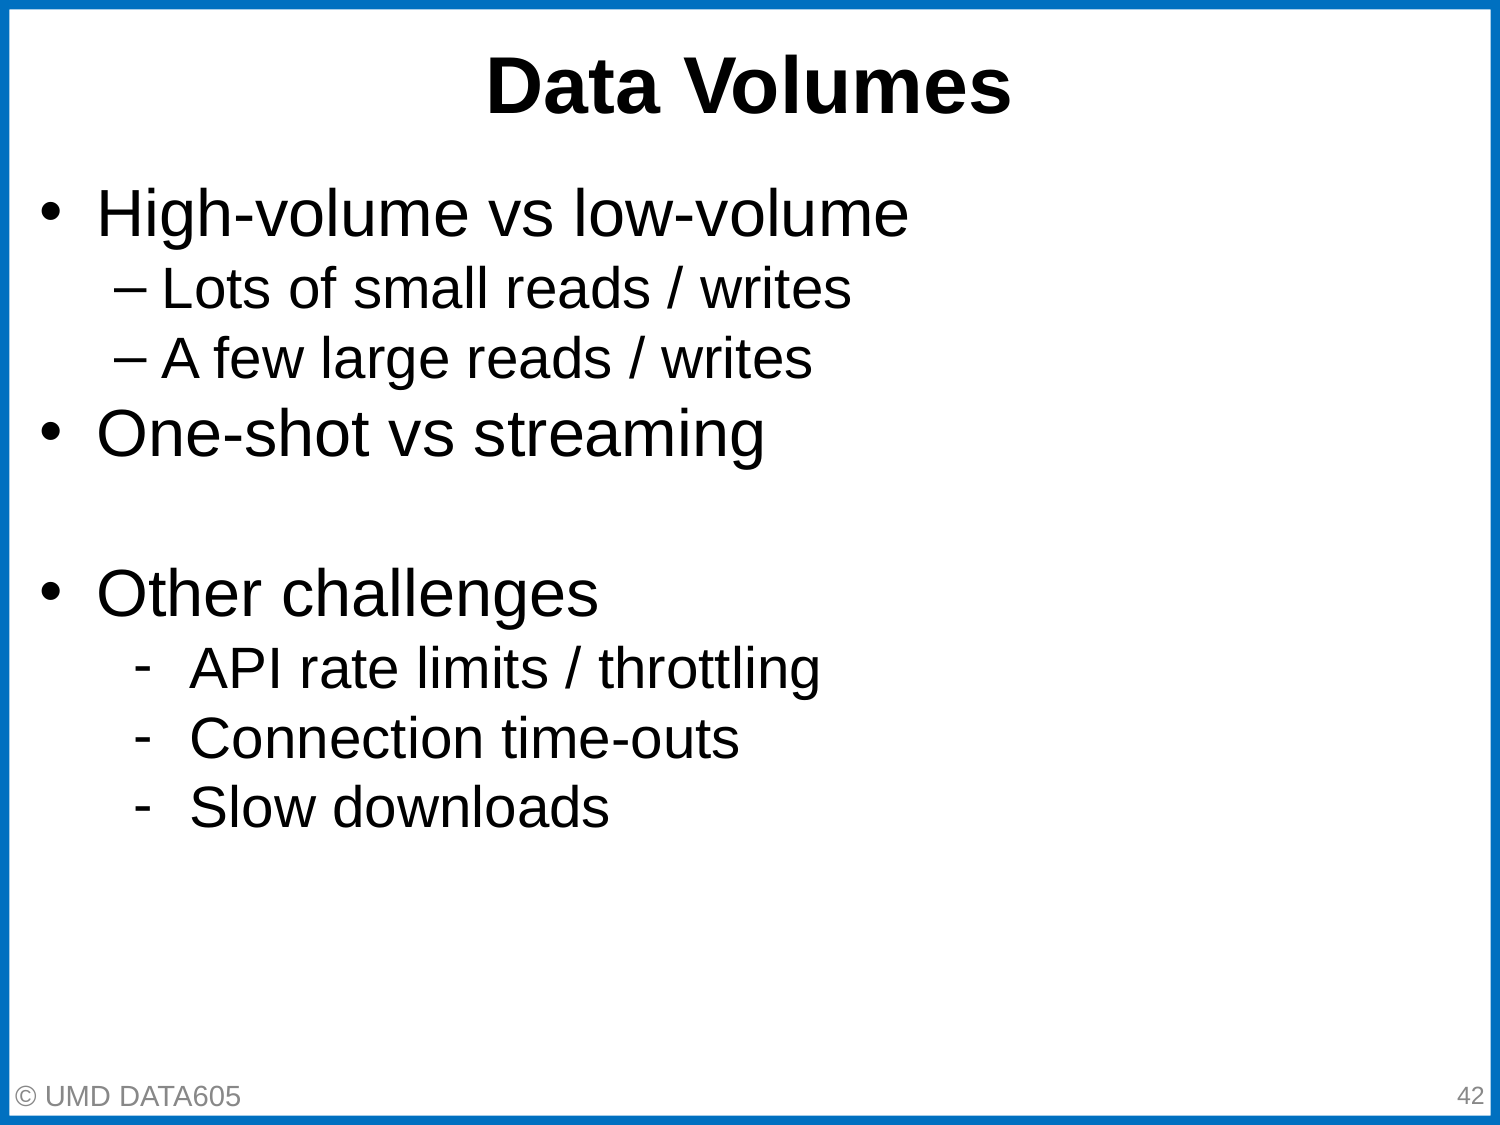

# Data Volumes
High-volume vs low-volume
Lots of small reads / writes
A few large reads / writes
One-shot vs streaming

Other challenges
API rate limits / throttling
Connection time-outs
Slow downloads
42